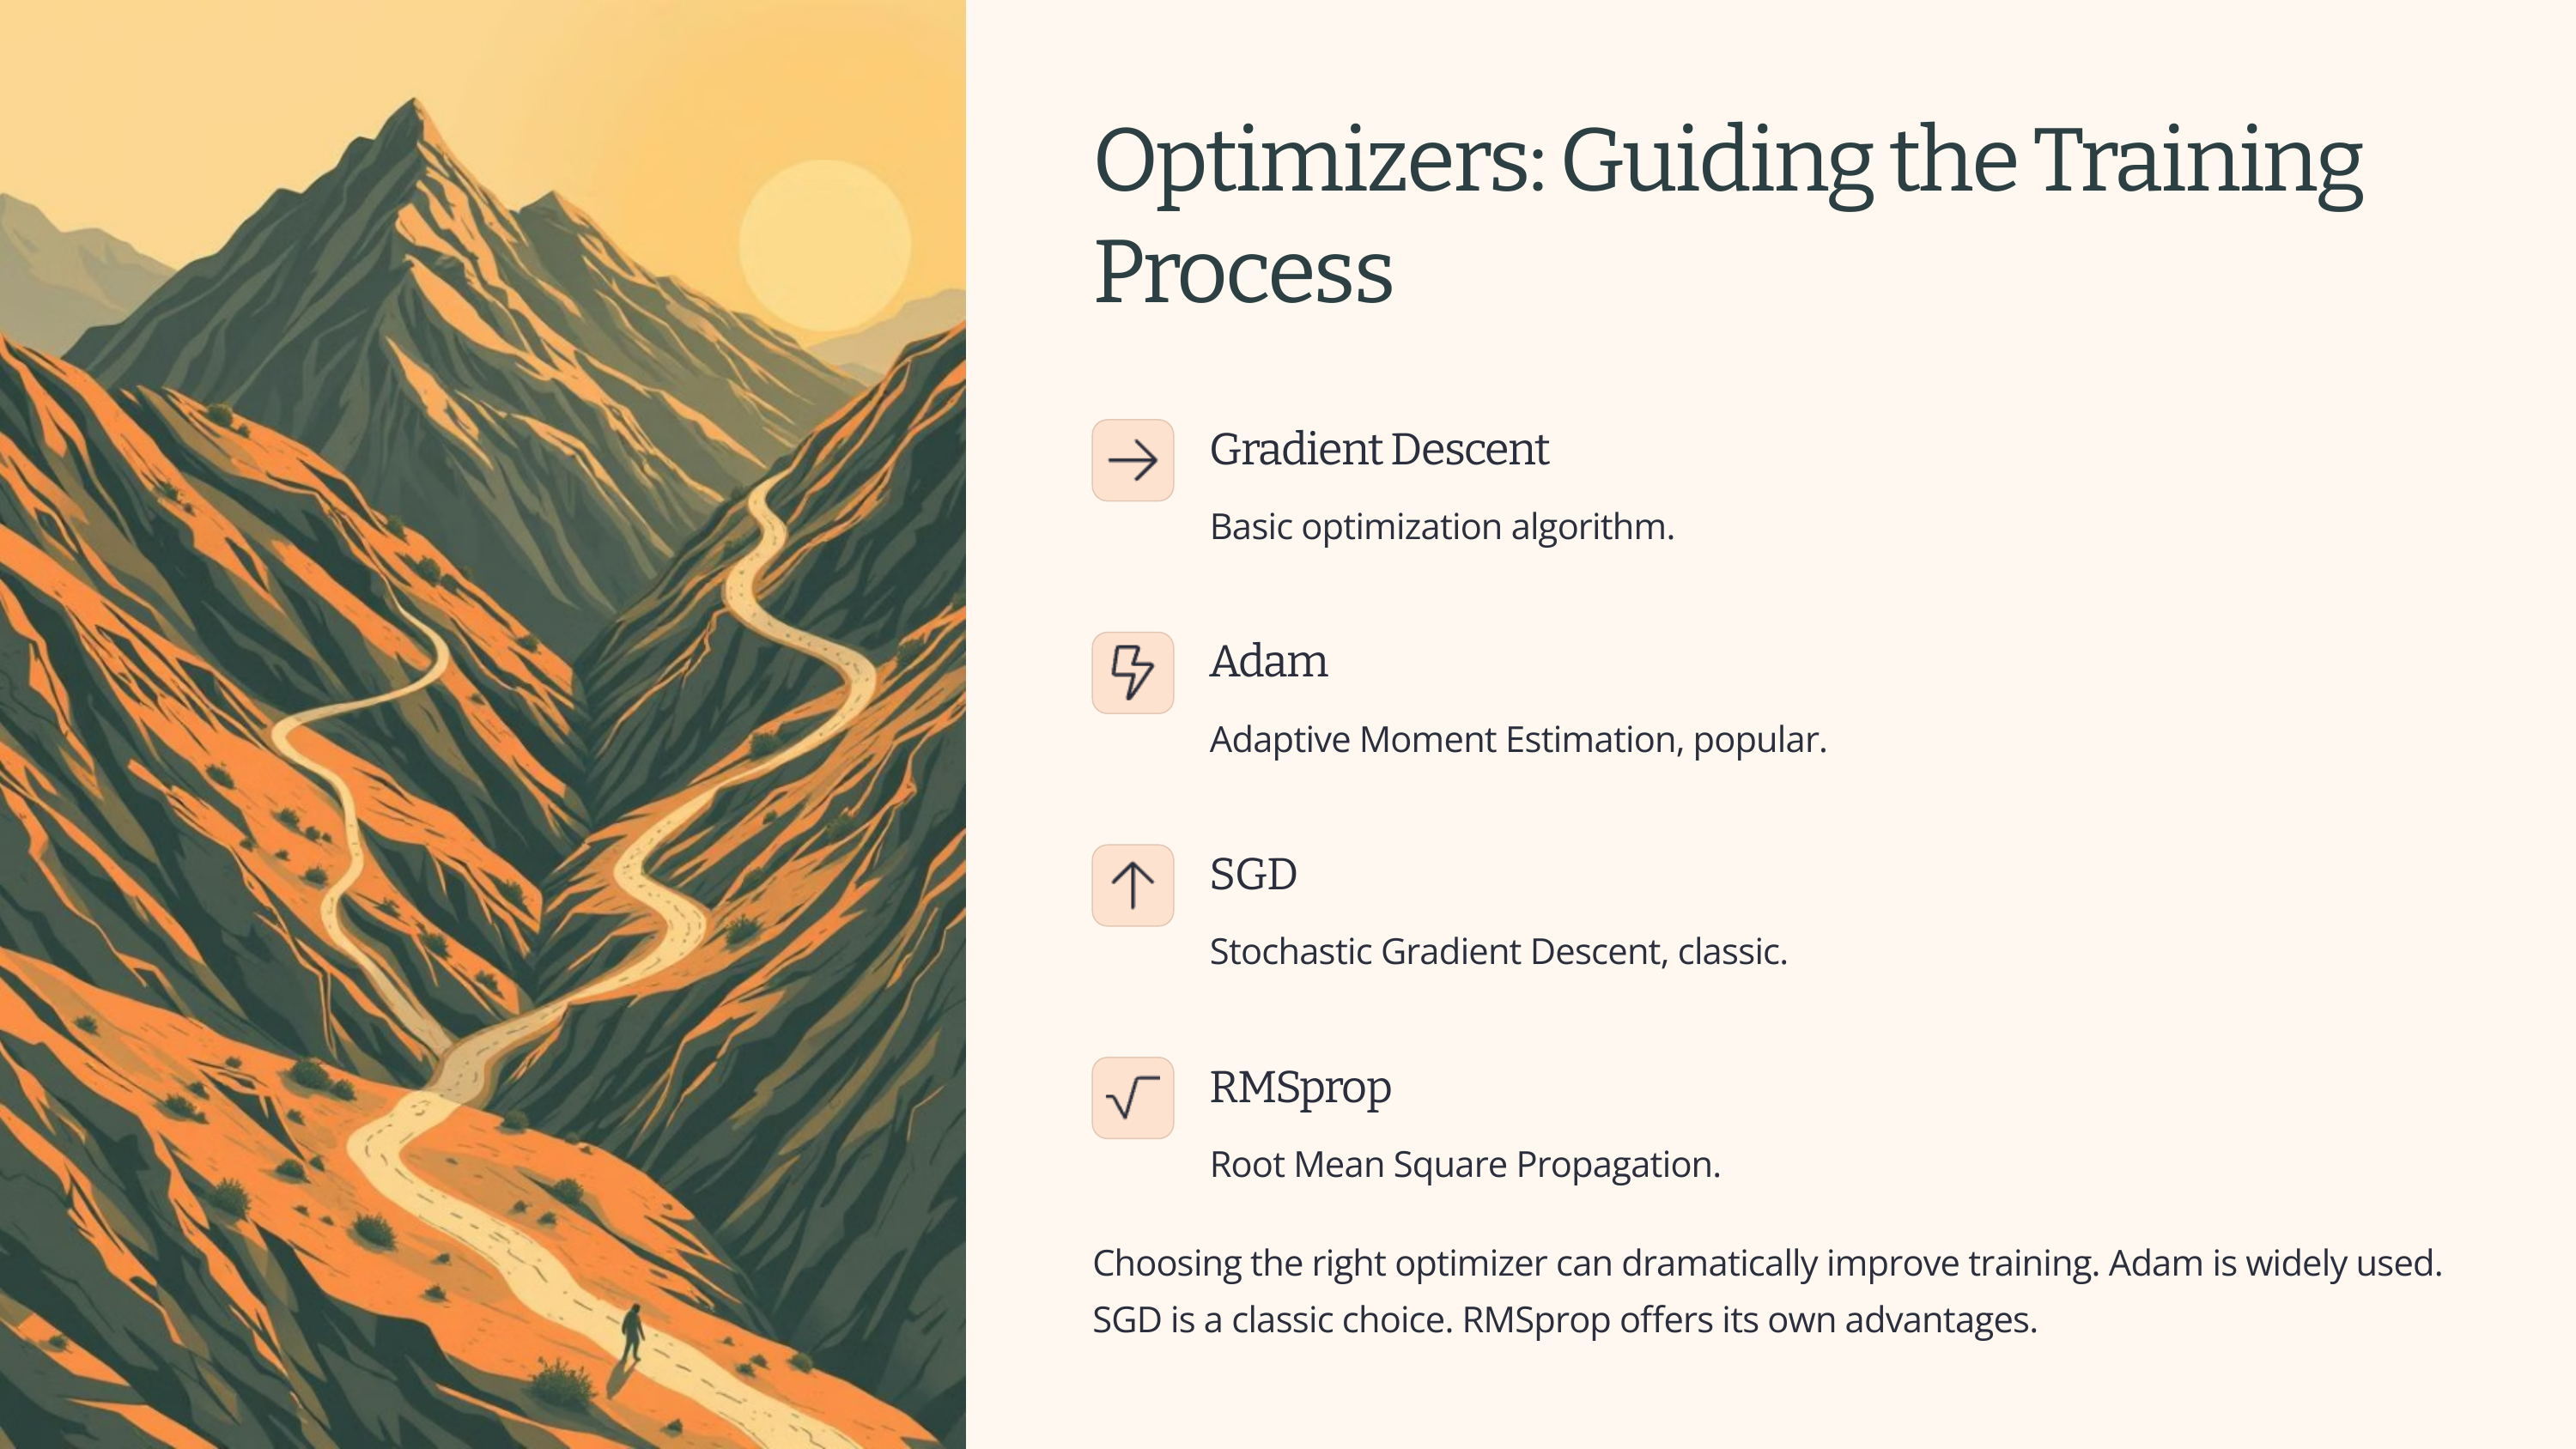

Optimizers: Guiding the Training Process

Gradient Descent

Basic optimization algorithm.

Adam

Adaptive Moment Estimation, popular.

SGD

Stochastic Gradient Descent, classic.

RMSprop

Root Mean Square Propagation.

Choosing the right optimizer can dramatically improve training. Adam is widely used. SGD is a classic choice. RMSprop offers its own advantages.